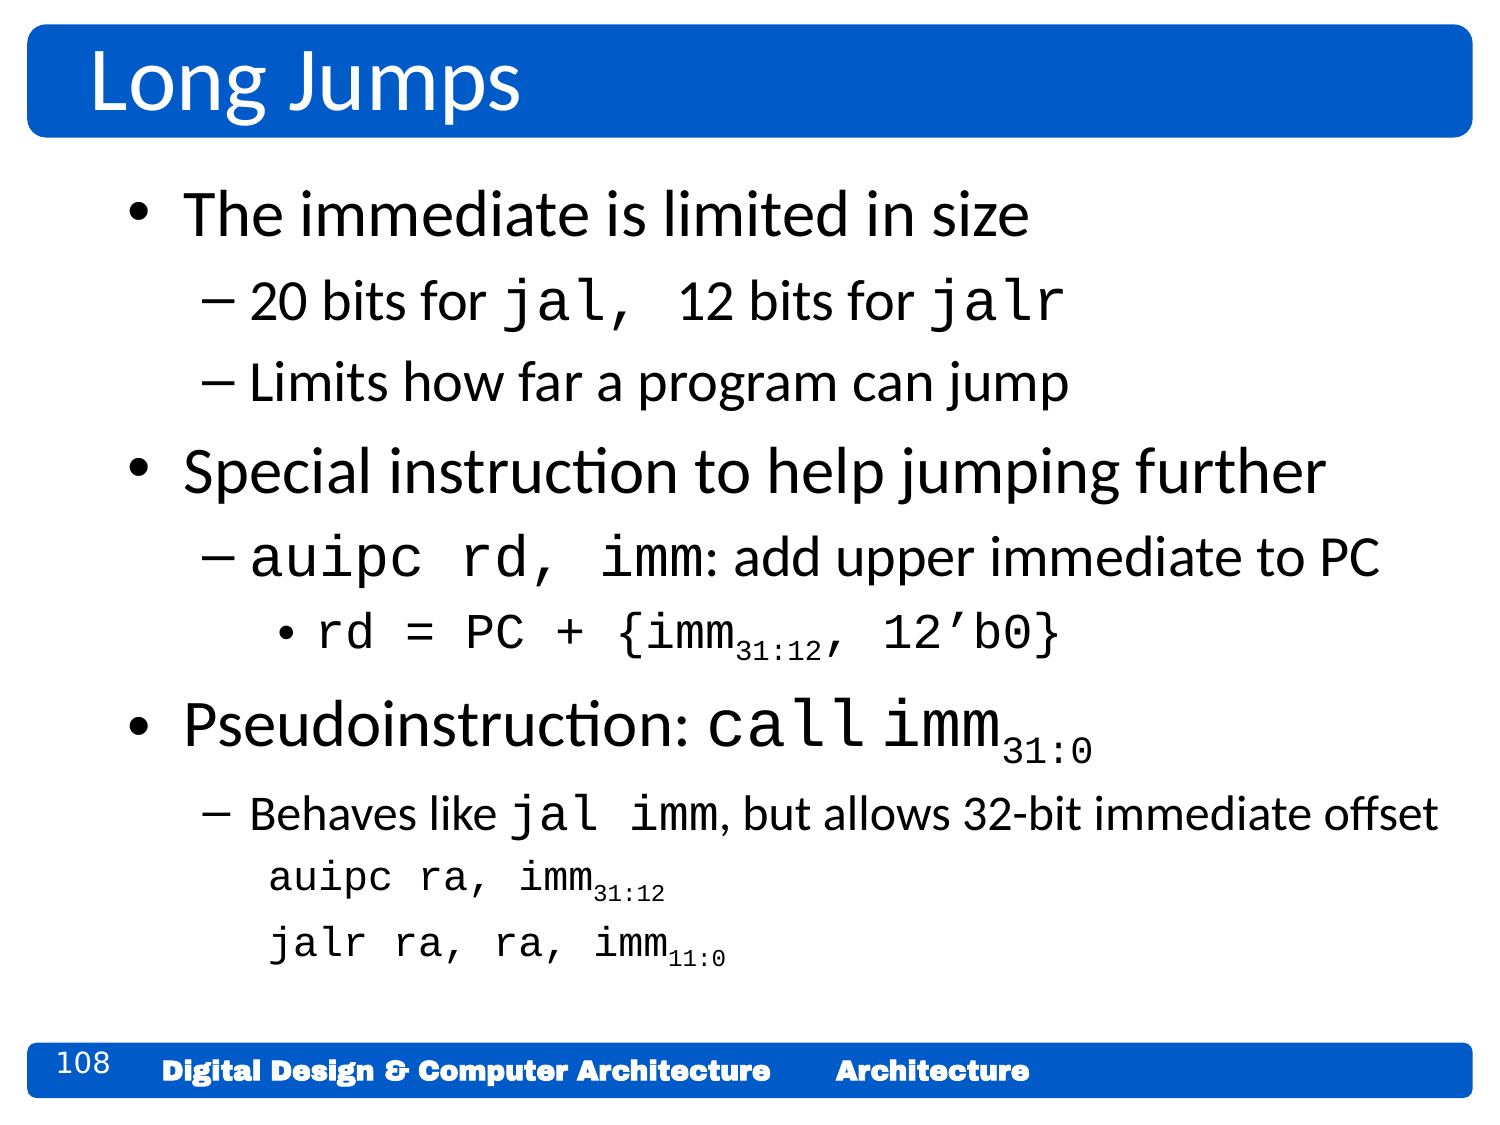

Long Jumps
The immediate is limited in size
20 bits for jal, 12 bits for jalr
Limits how far a program can jump
Special instruction to help jumping further
auipc rd, imm: add upper immediate to PC
rd = PC + {imm31:12, 12’b0}
Pseudoinstruction: call imm31:0
Behaves like jal imm, but allows 32-bit immediate offset
auipc ra, imm31:12
jalr ra, ra, imm11:0

108